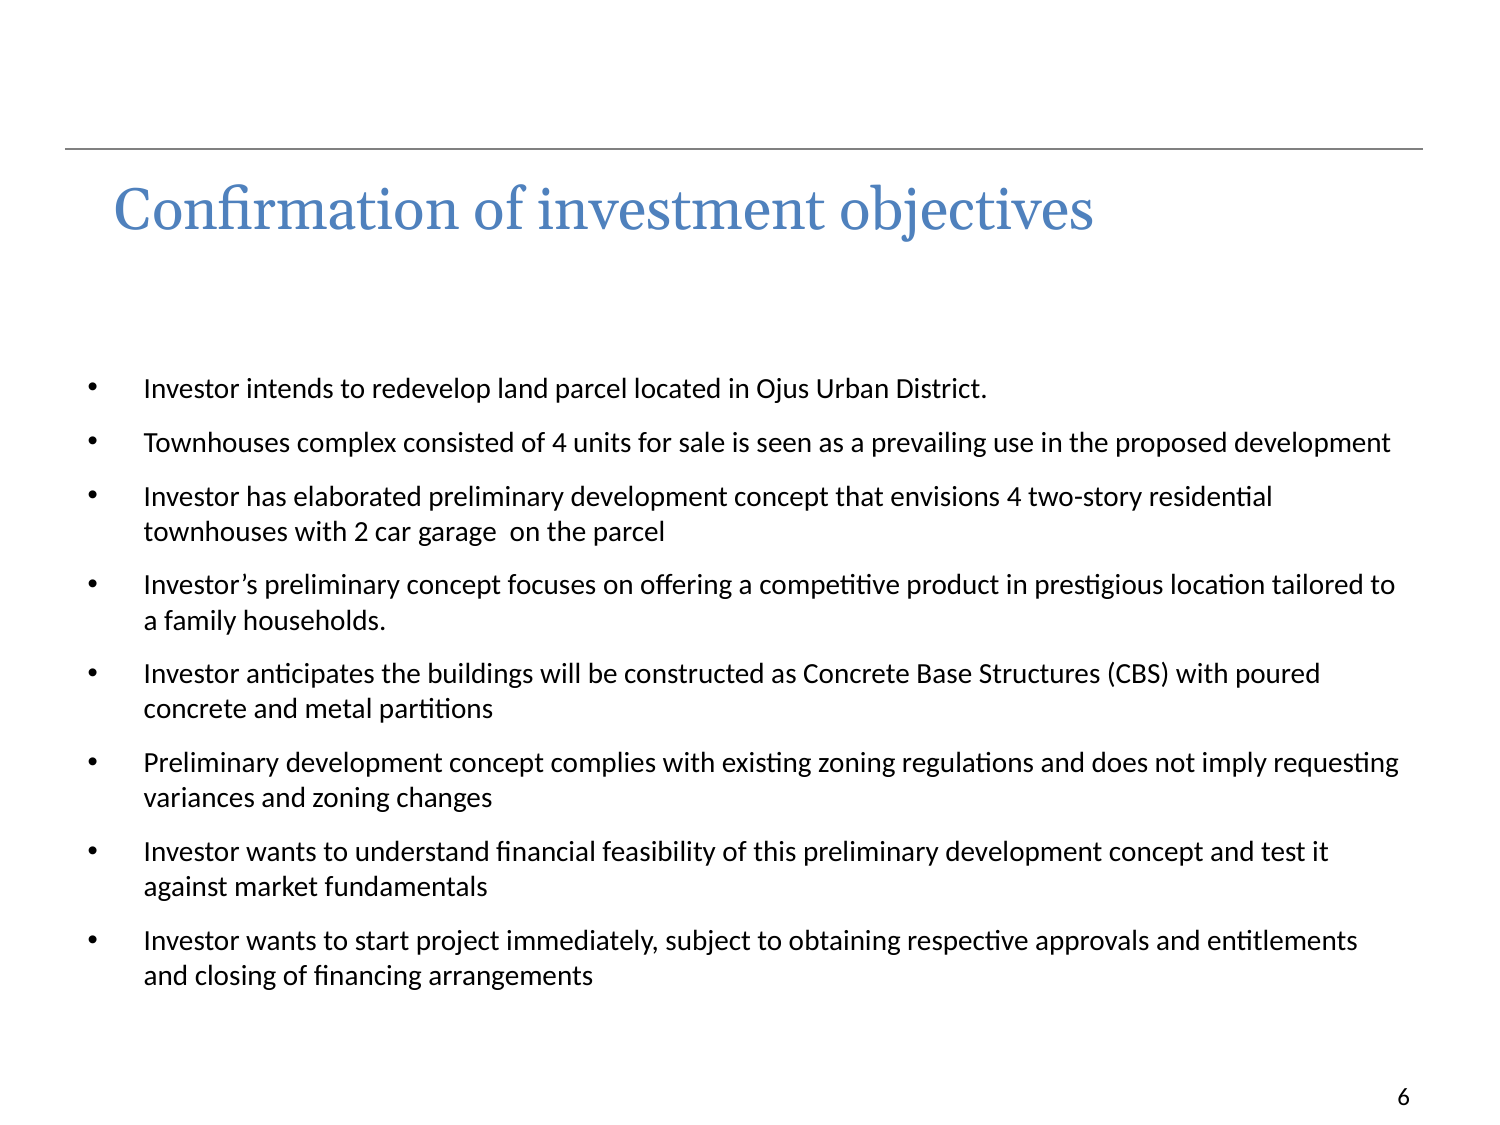

# Confirmation of investment objectives
Investor intends to redevelop land parcel located in Ojus Urban District.
Townhouses complex consisted of 4 units for sale is seen as a prevailing use in the proposed development
Investor has elaborated preliminary development concept that envisions 4 two-story residential townhouses with 2 car garage  on the parcel
Investor’s preliminary concept focuses on offering a competitive product in prestigious location tailored to a family households.
Investor anticipates the buildings will be constructed as Concrete Base Structures (CBS) with poured concrete and metal partitions
Preliminary development concept complies with existing zoning regulations and does not imply requesting variances and zoning changes
Investor wants to understand financial feasibility of this preliminary development concept and test it against market fundamentals
Investor wants to start project immediately, subject to obtaining respective approvals and entitlements and closing of financing arrangements

6